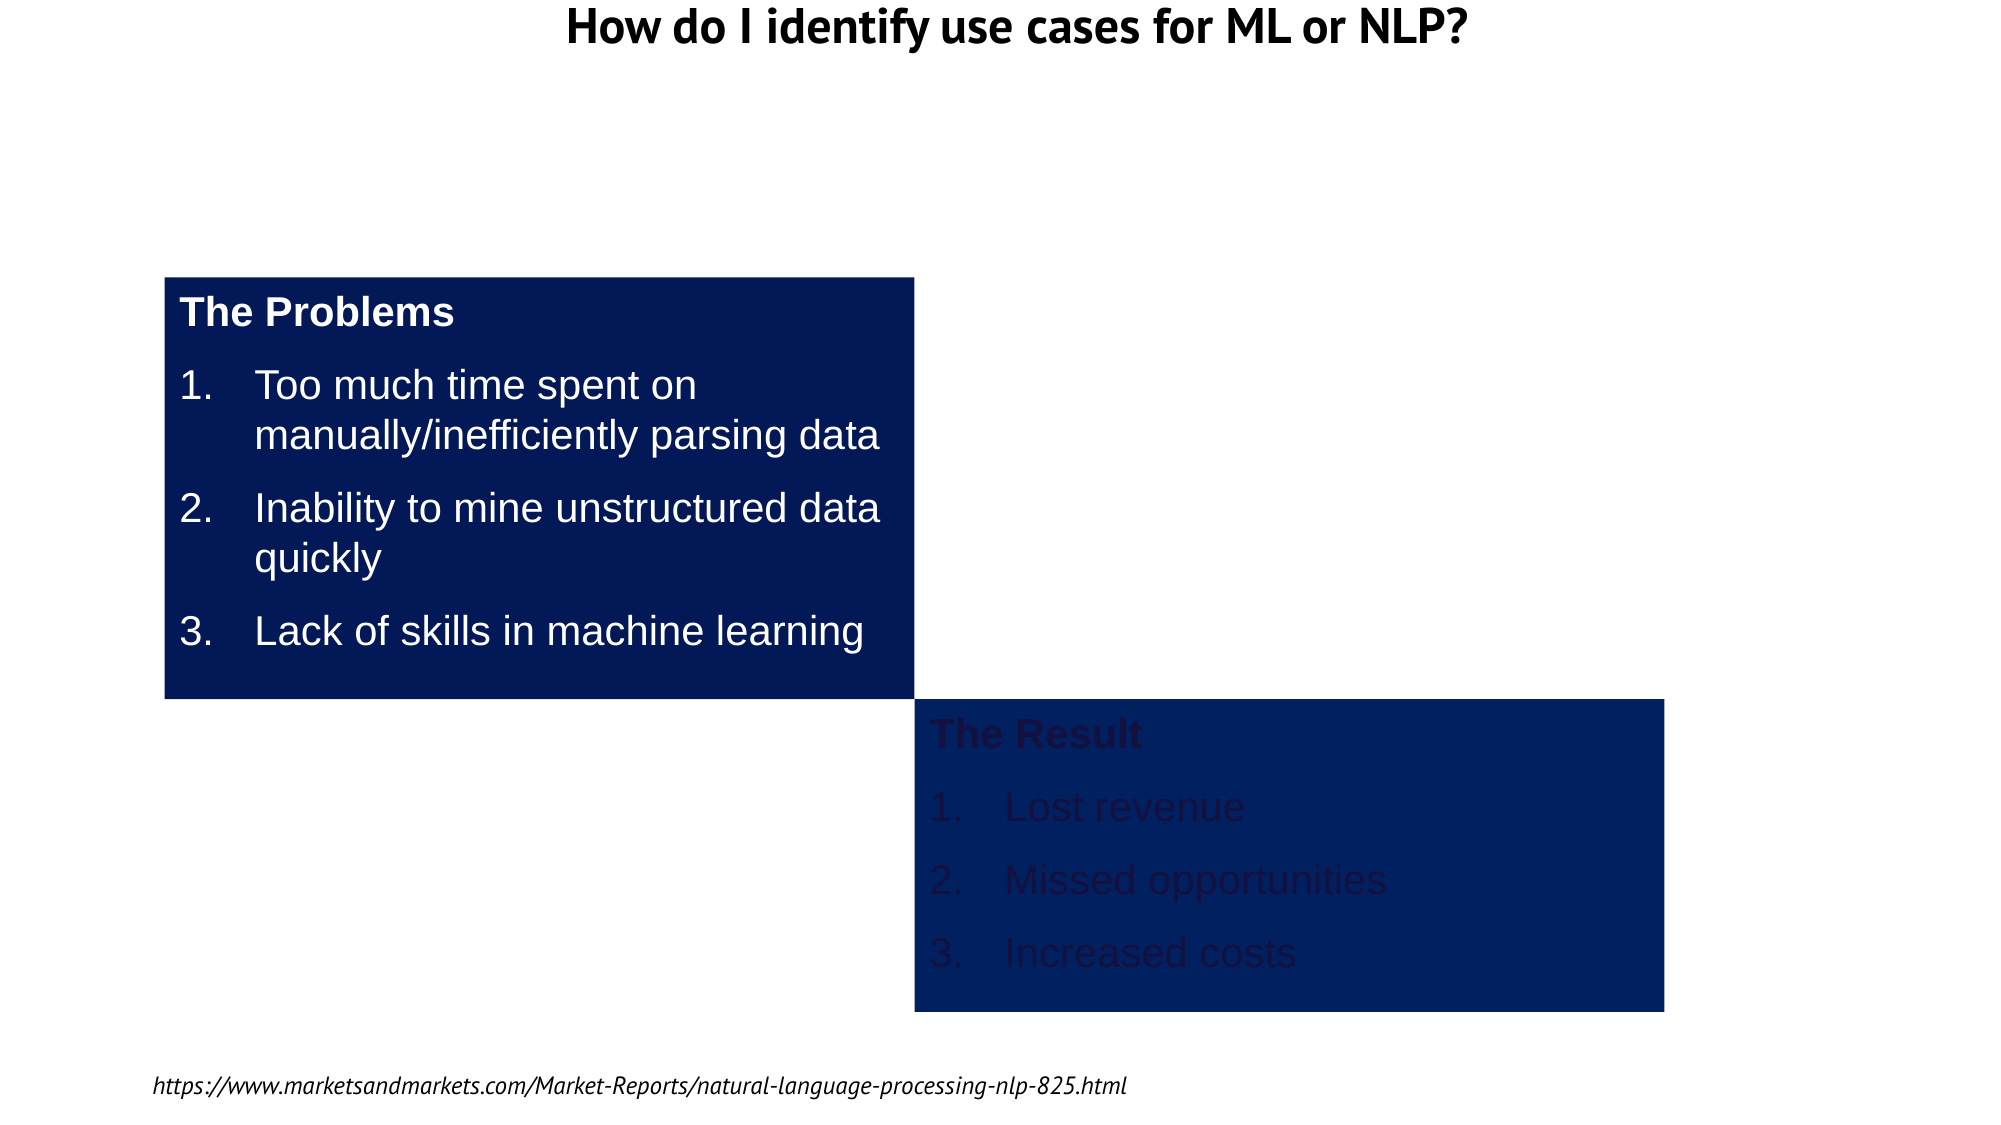

# How do I identify use cases for ML or NLP?
The Problems
Too much time spent on manually/inefficiently parsing data
Inability to mine unstructured data quickly
Lack of skills in machine learning
The Result
Lost revenue
Missed opportunities
Increased costs
https://www.marketsandmarkets.com/Market-Reports/natural-language-processing-nlp-825.html